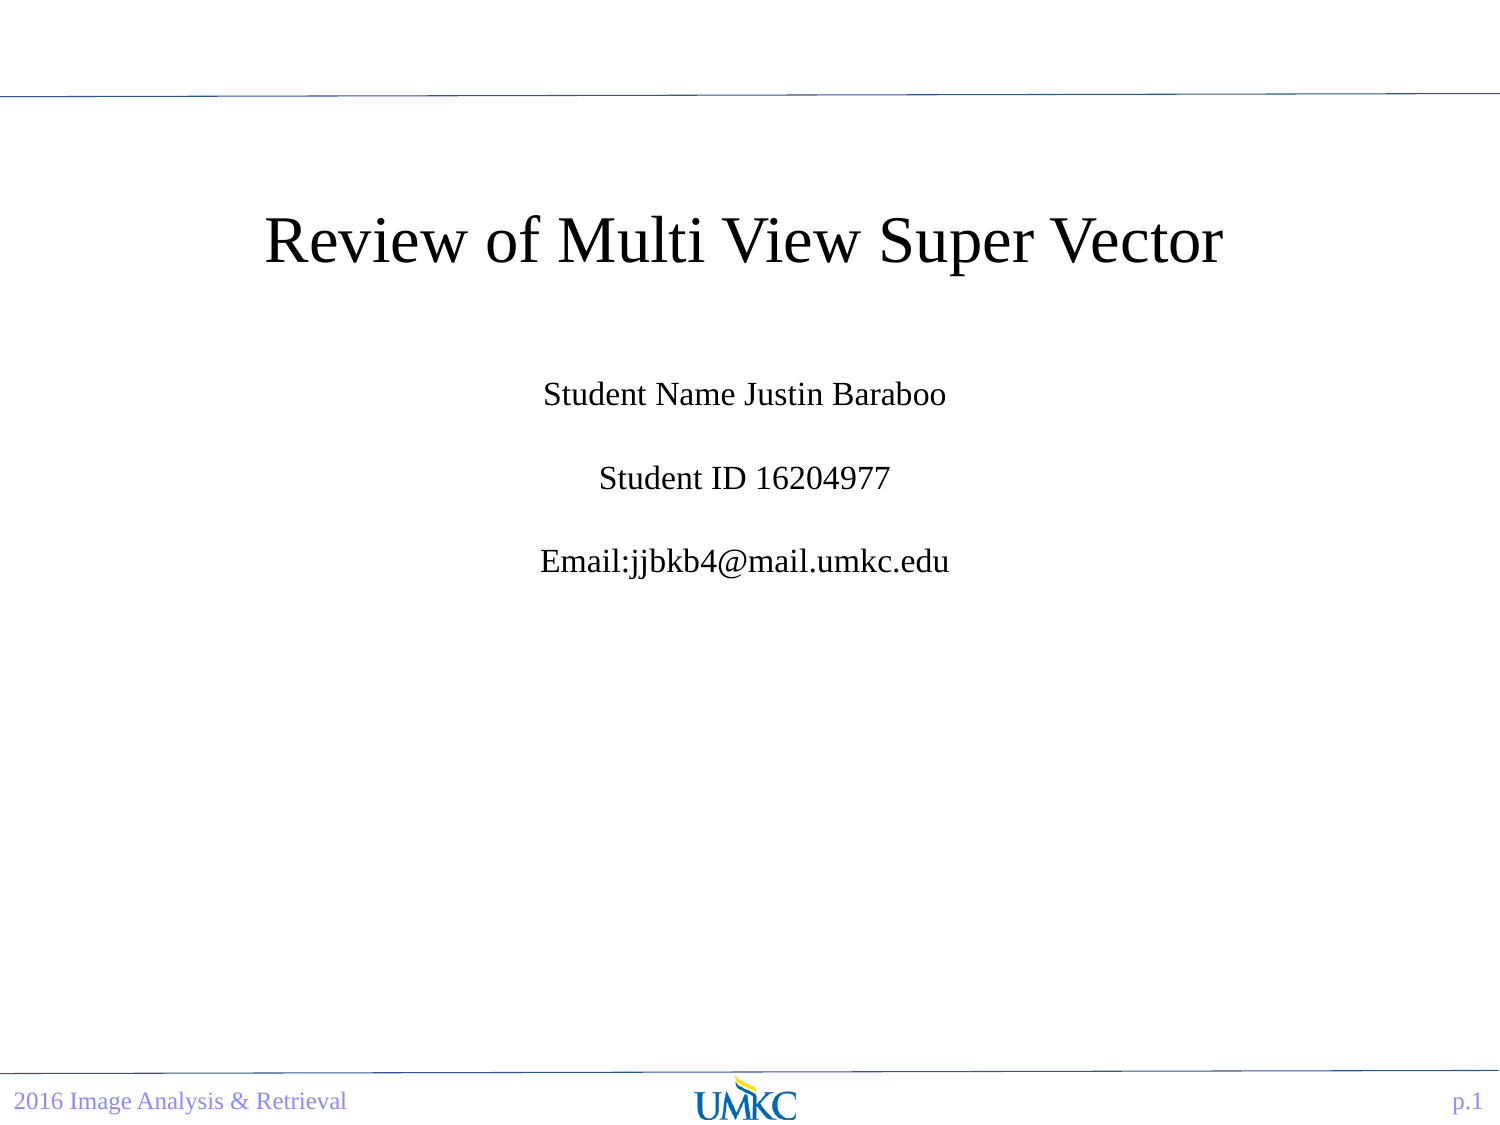

#

Review of Multi View Super Vector

Student Name Justin Baraboo
Student ID 16204977
Email:jjbkb4@mail.umkc.edu

2016 Image Analysis & Retrieval
p.1